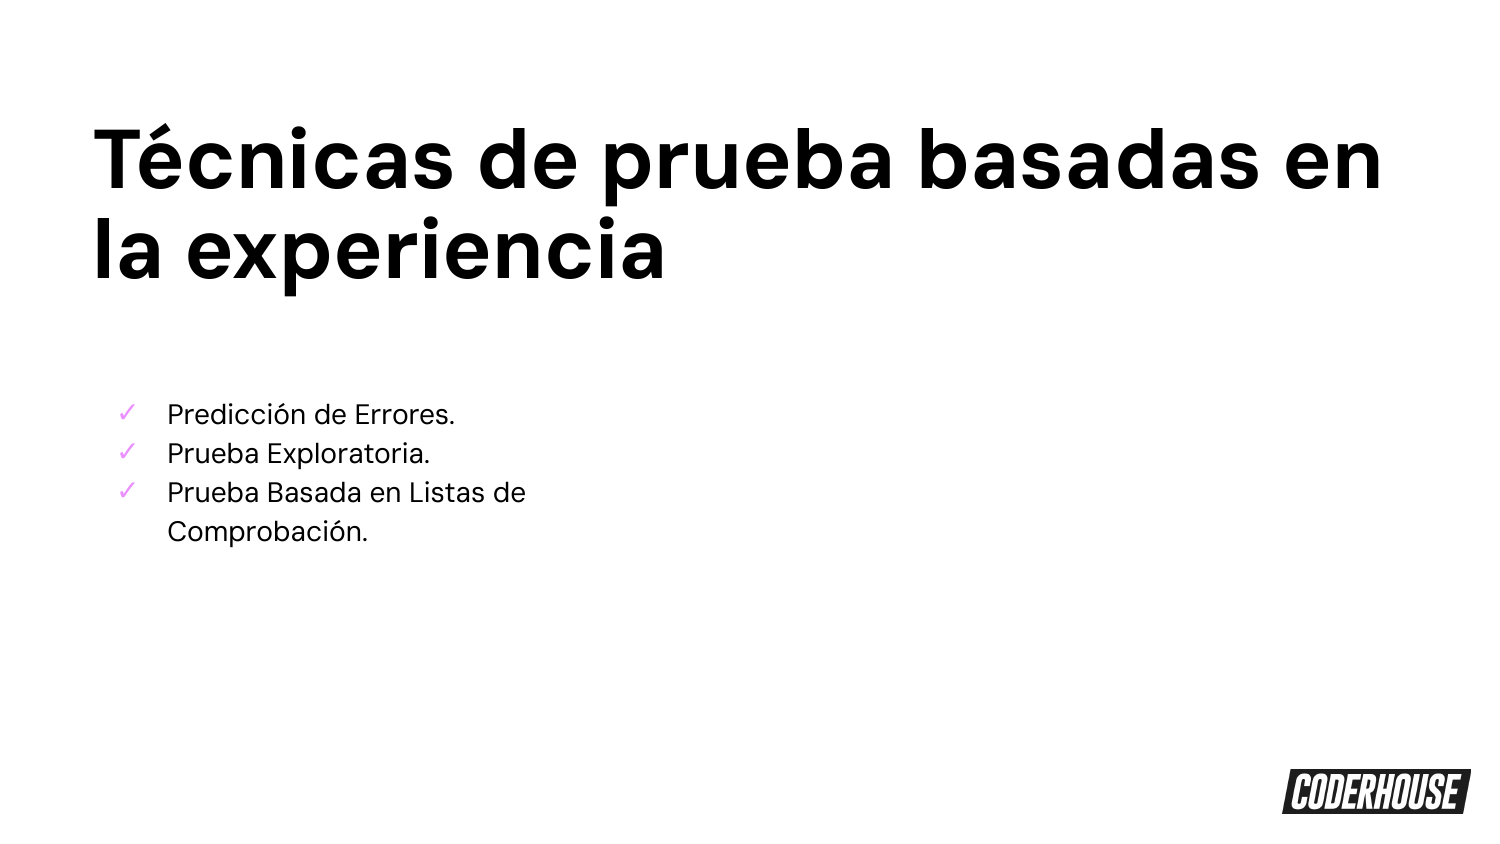

Técnicas de prueba basadas en la experiencia
Predicción de Errores.
Prueba Exploratoria.
Prueba Basada en Listas de Comprobación.